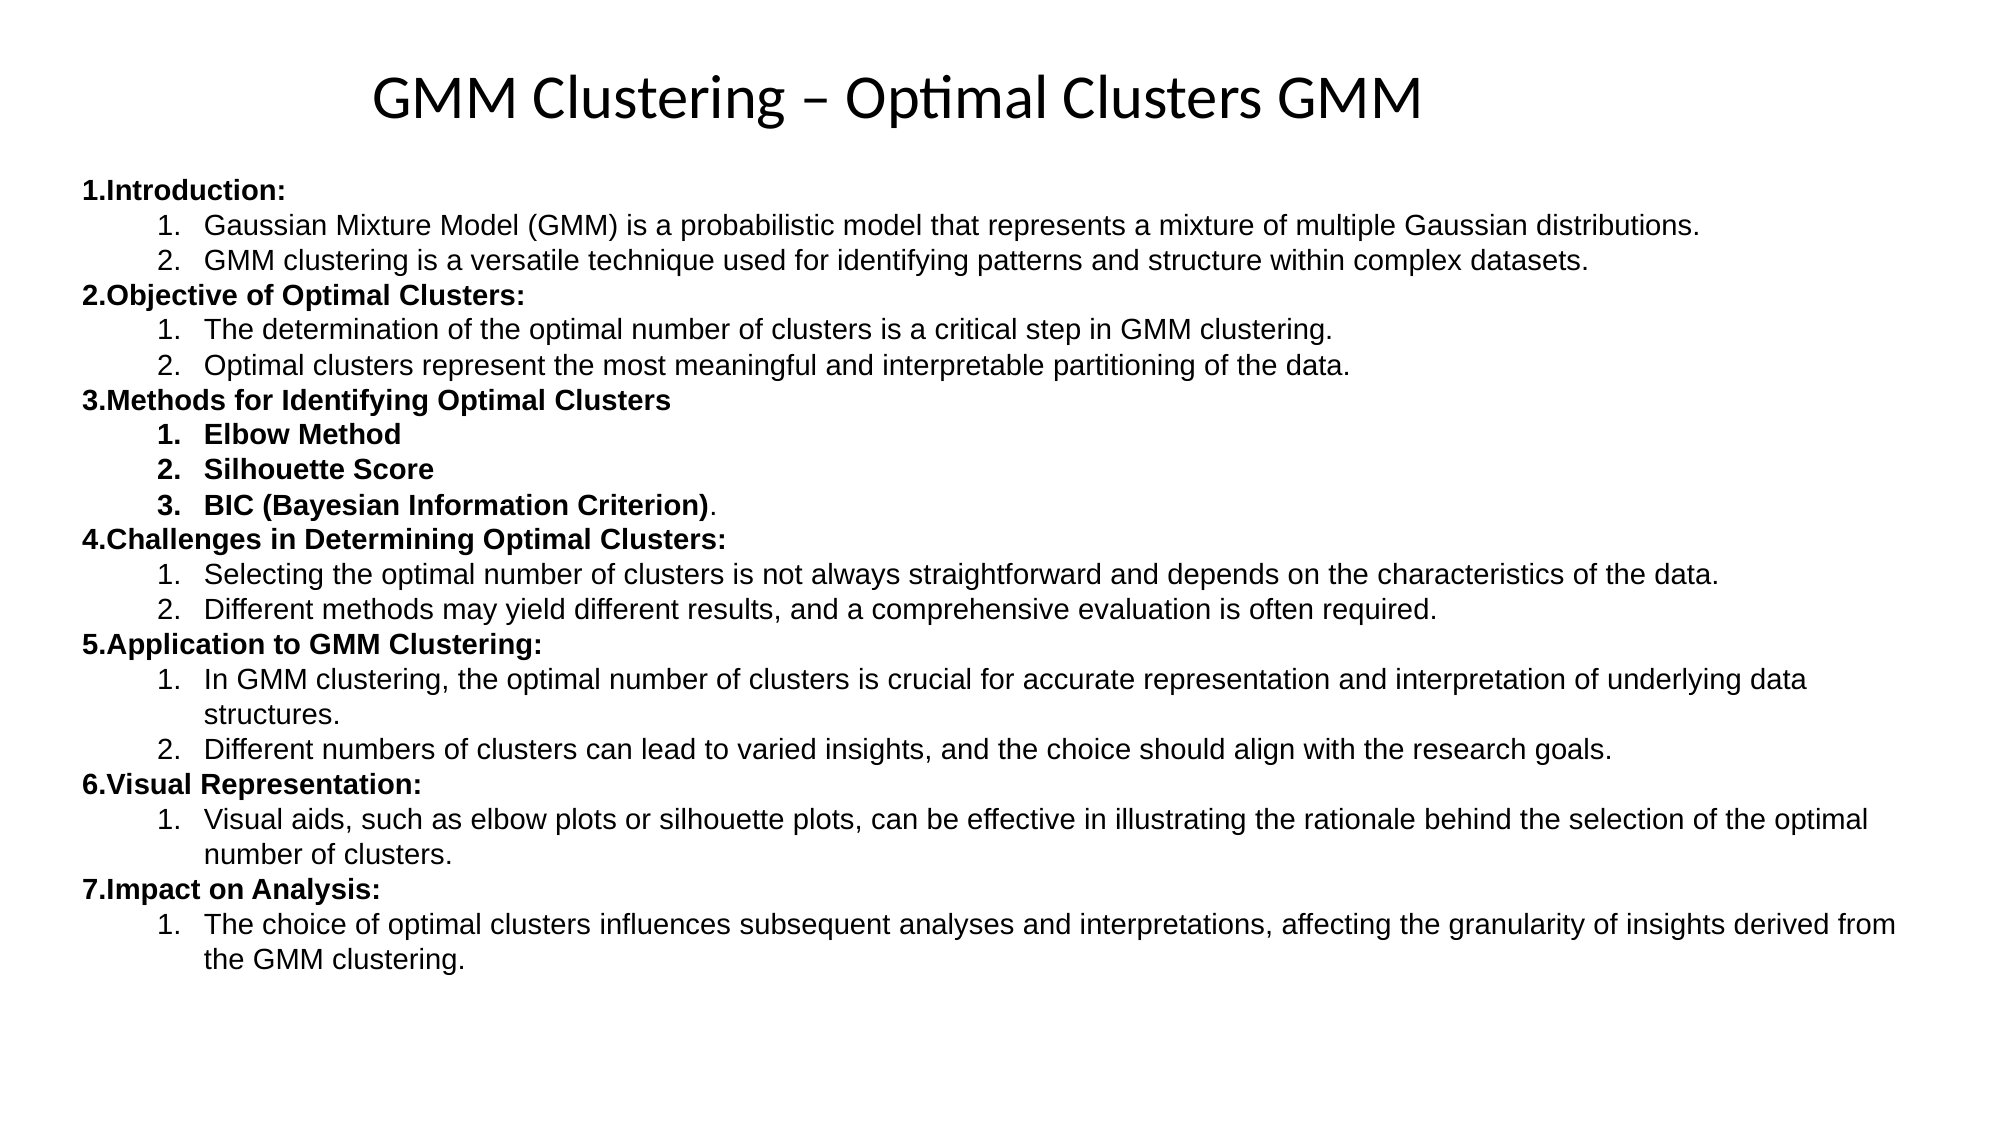

# GMM Clustering – Optimal Clusters GMM
Introduction:
Gaussian Mixture Model (GMM) is a probabilistic model that represents a mixture of multiple Gaussian distributions.
GMM clustering is a versatile technique used for identifying patterns and structure within complex datasets.
Objective of Optimal Clusters:
The determination of the optimal number of clusters is a critical step in GMM clustering.
Optimal clusters represent the most meaningful and interpretable partitioning of the data.
Methods for Identifying Optimal Clusters
Elbow Method
Silhouette Score
BIC (Bayesian Information Criterion).
Challenges in Determining Optimal Clusters:
Selecting the optimal number of clusters is not always straightforward and depends on the characteristics of the data.
Different methods may yield different results, and a comprehensive evaluation is often required.
Application to GMM Clustering:
In GMM clustering, the optimal number of clusters is crucial for accurate representation and interpretation of underlying data structures.
Different numbers of clusters can lead to varied insights, and the choice should align with the research goals.
Visual Representation:
Visual aids, such as elbow plots or silhouette plots, can be effective in illustrating the rationale behind the selection of the optimal number of clusters.
Impact on Analysis:
The choice of optimal clusters influences subsequent analyses and interpretations, affecting the granularity of insights derived from the GMM clustering.